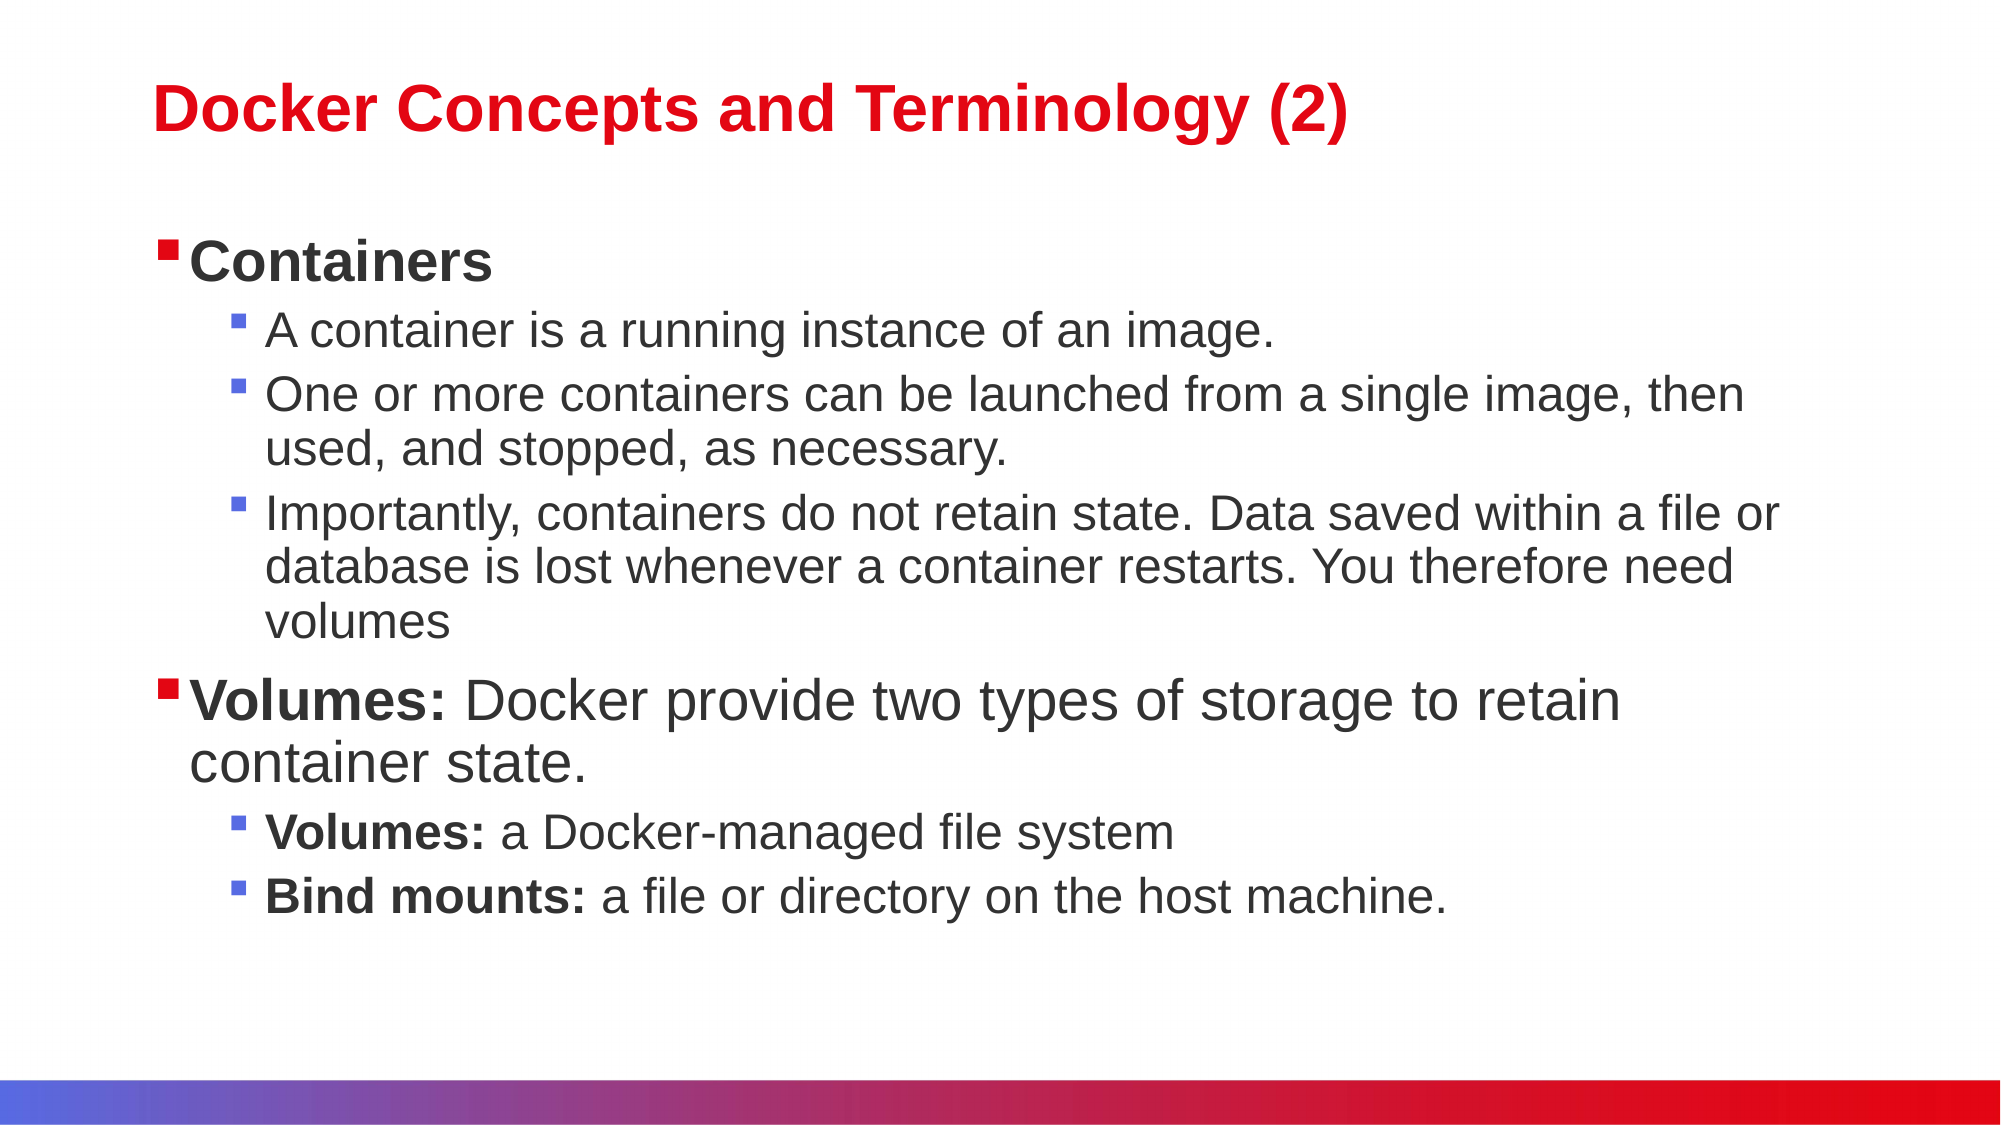

# Docker Concepts and Terminology (2)
Containers
A container is a running instance of an image.
One or more containers can be launched from a single image, then used, and stopped, as necessary.
Importantly, containers do not retain state. Data saved within a file or database is lost whenever a container restarts. You therefore need volumes
Volumes: Docker provide two types of storage to retain container state.
Volumes: a Docker-managed file system
Bind mounts: a file or directory on the host machine.